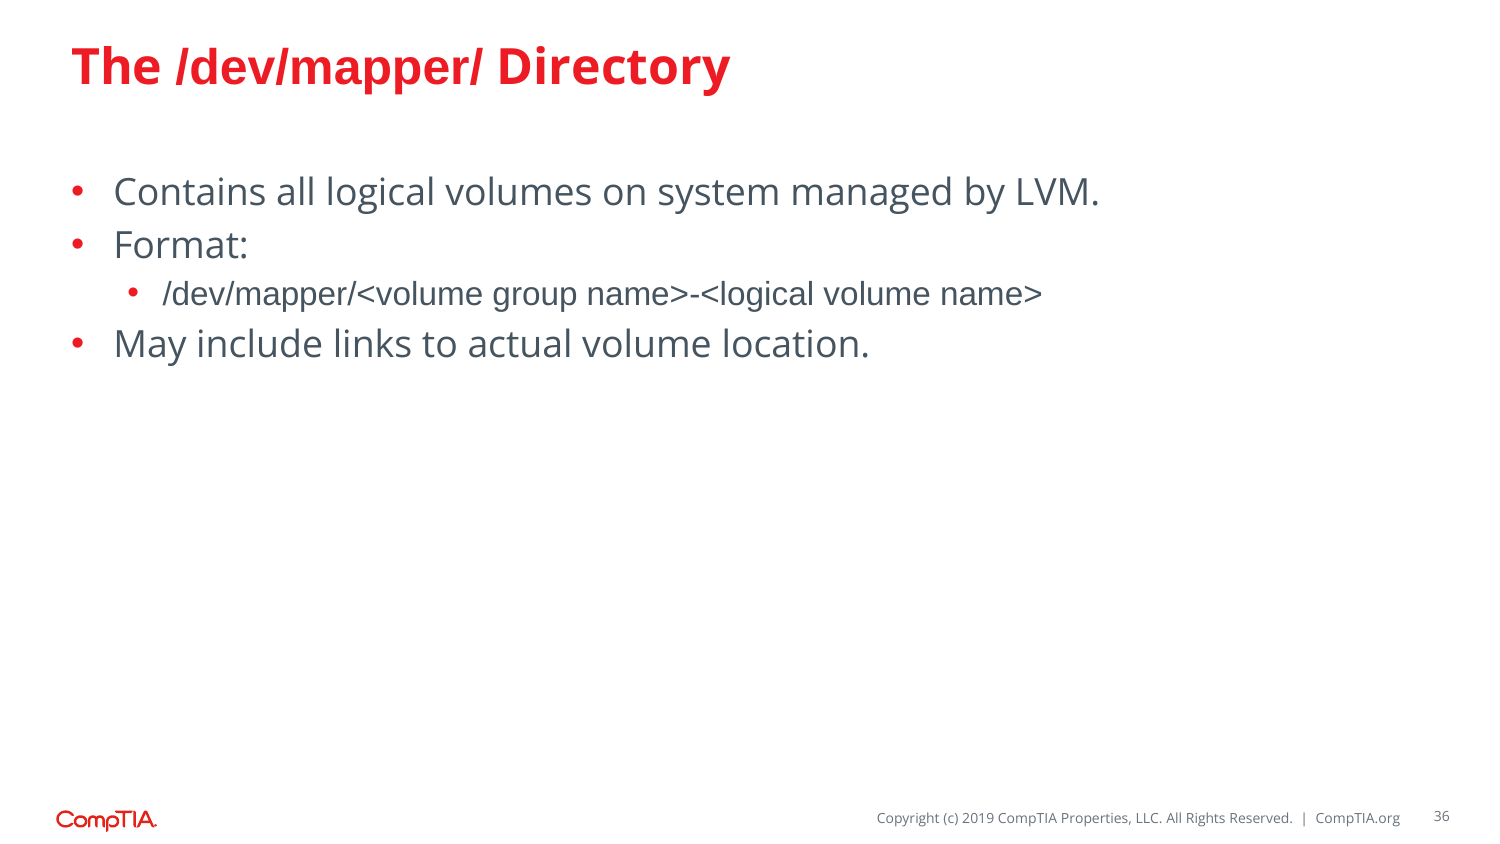

# The /dev/mapper/ Directory
Contains all logical volumes on system managed by LVM.
Format:
/dev/mapper/<volume group name>-<logical volume name>
May include links to actual volume location.
36